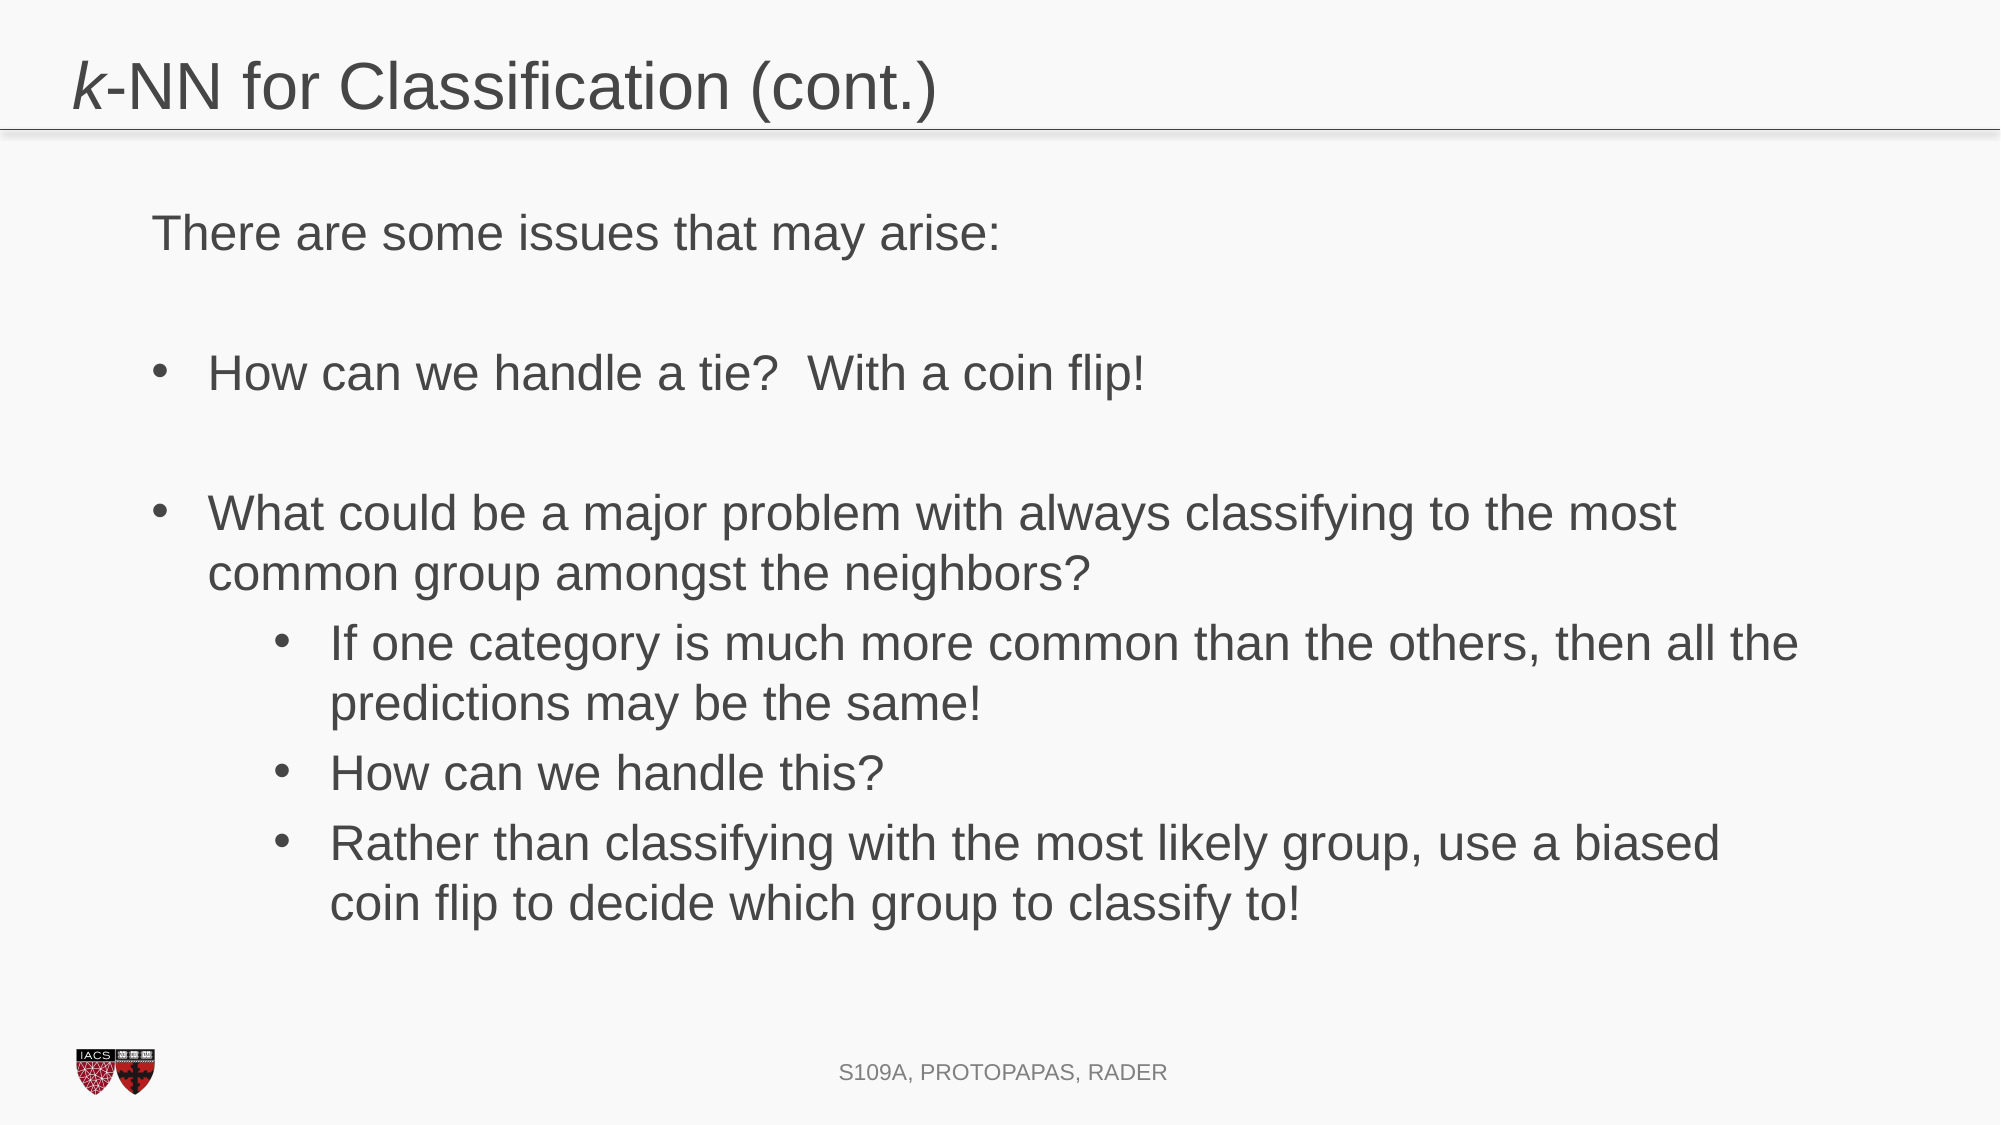

# k-NN for Classification (cont.)
There are some issues that may arise:

How can we handle a tie?  With a coin flip!

What could be a major problem with always classifying to the most common group amongst the neighbors?
If one category is much more common than the others, then all the predictions may be the same!
How can we handle this?
Rather than classifying with the most likely group, use a biased coin flip to decide which group to classify to!